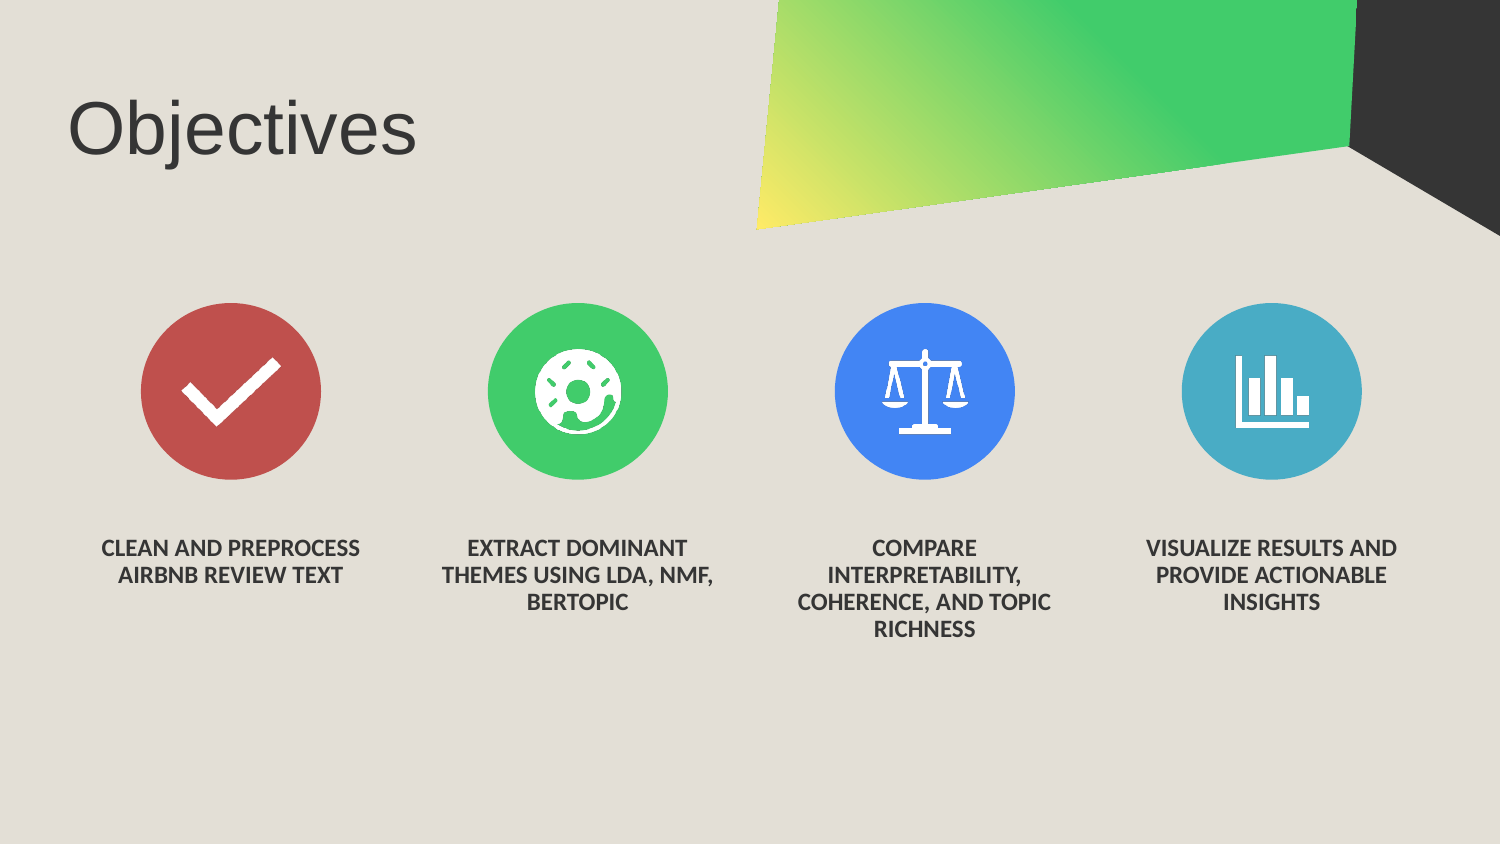

# Objectives

CLEAN AND PREPROCESS AIRBNB REVIEW TEXT

EXTRACT DOMINANT THEMES USING LDA, NMF, BERTOPIC

COMPARE INTERPRETABILITY, COHERENCE, AND TOPIC RICHNESS

VISUALIZE RESULTS AND PROVIDE ACTIONABLE INSIGHTS